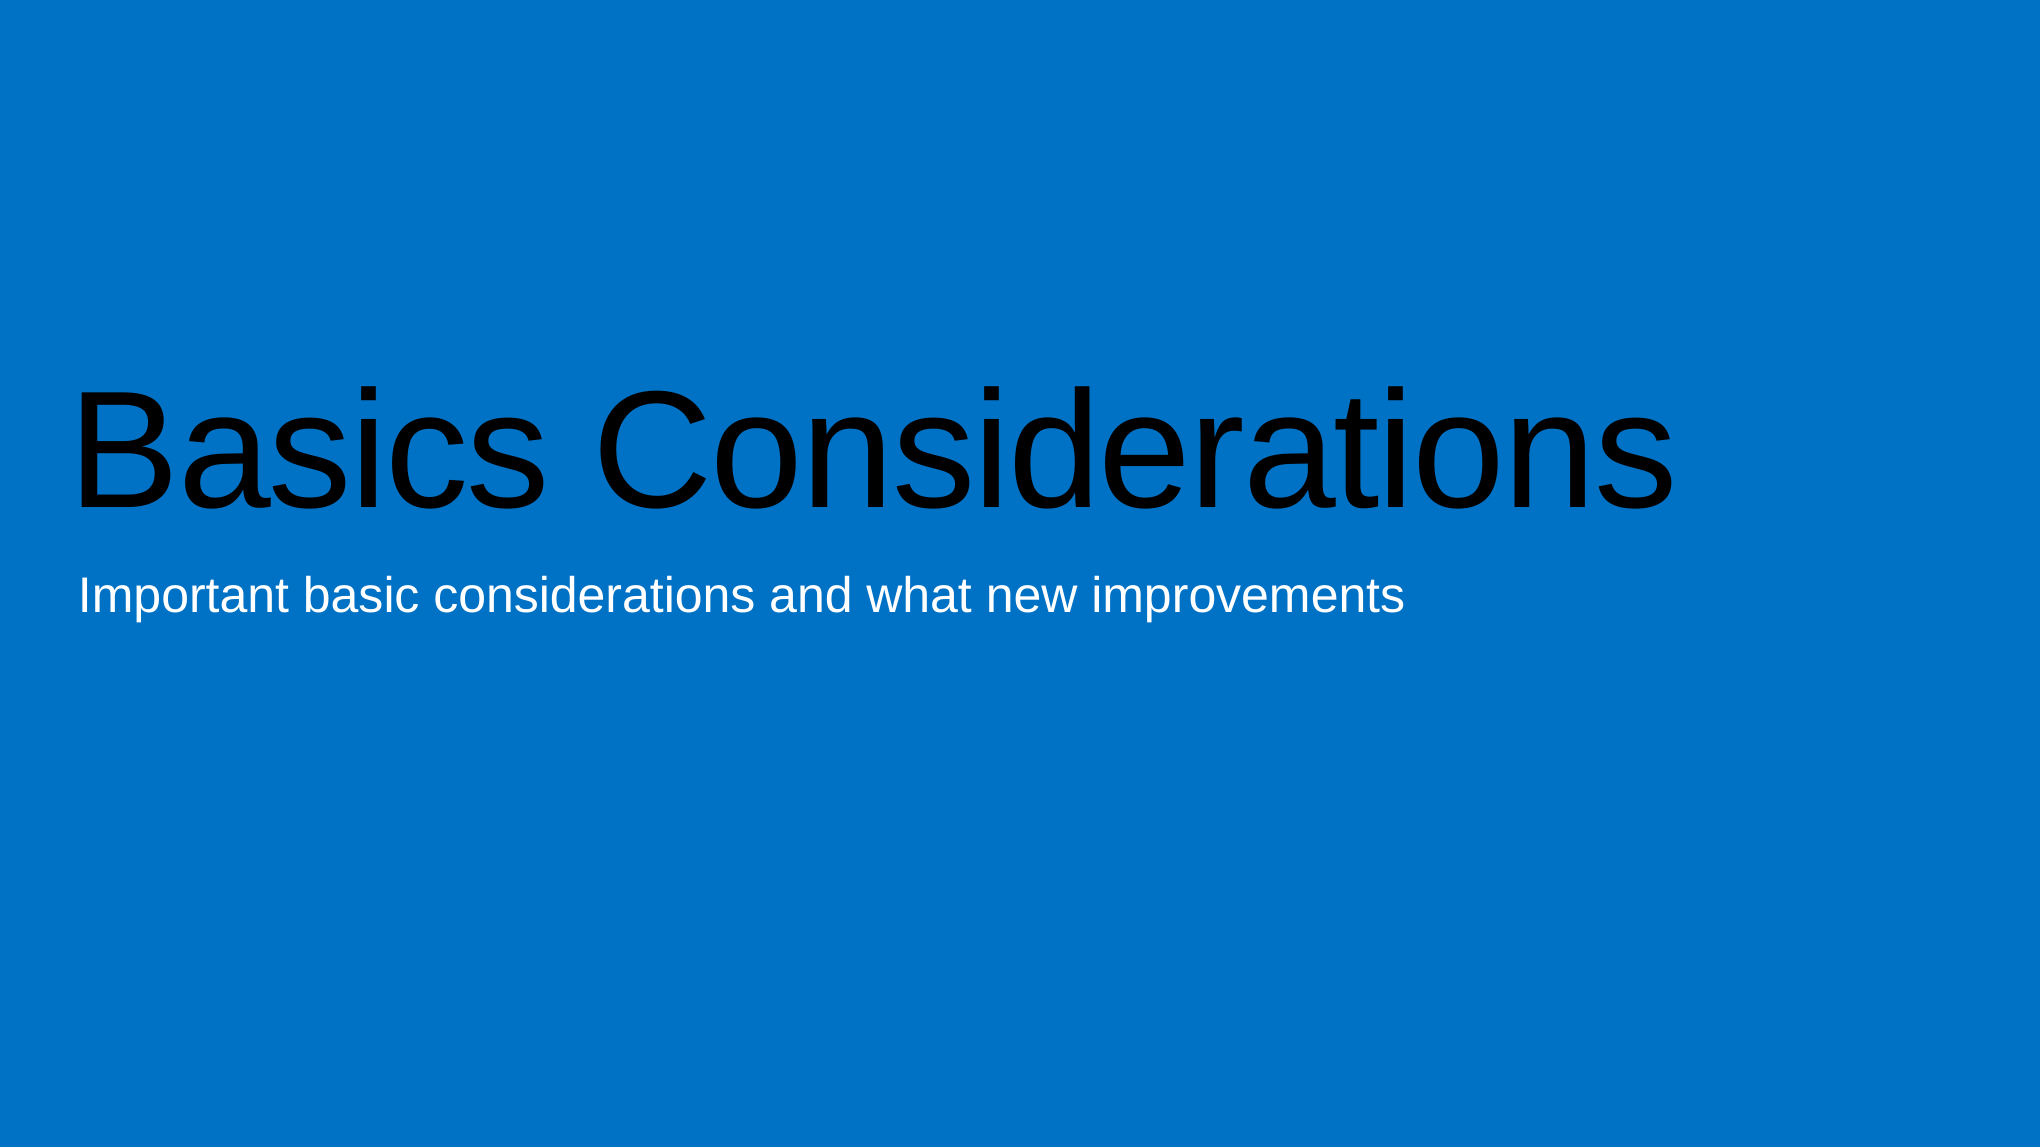

# Basics Considerations
Important basic considerations and what new improvements